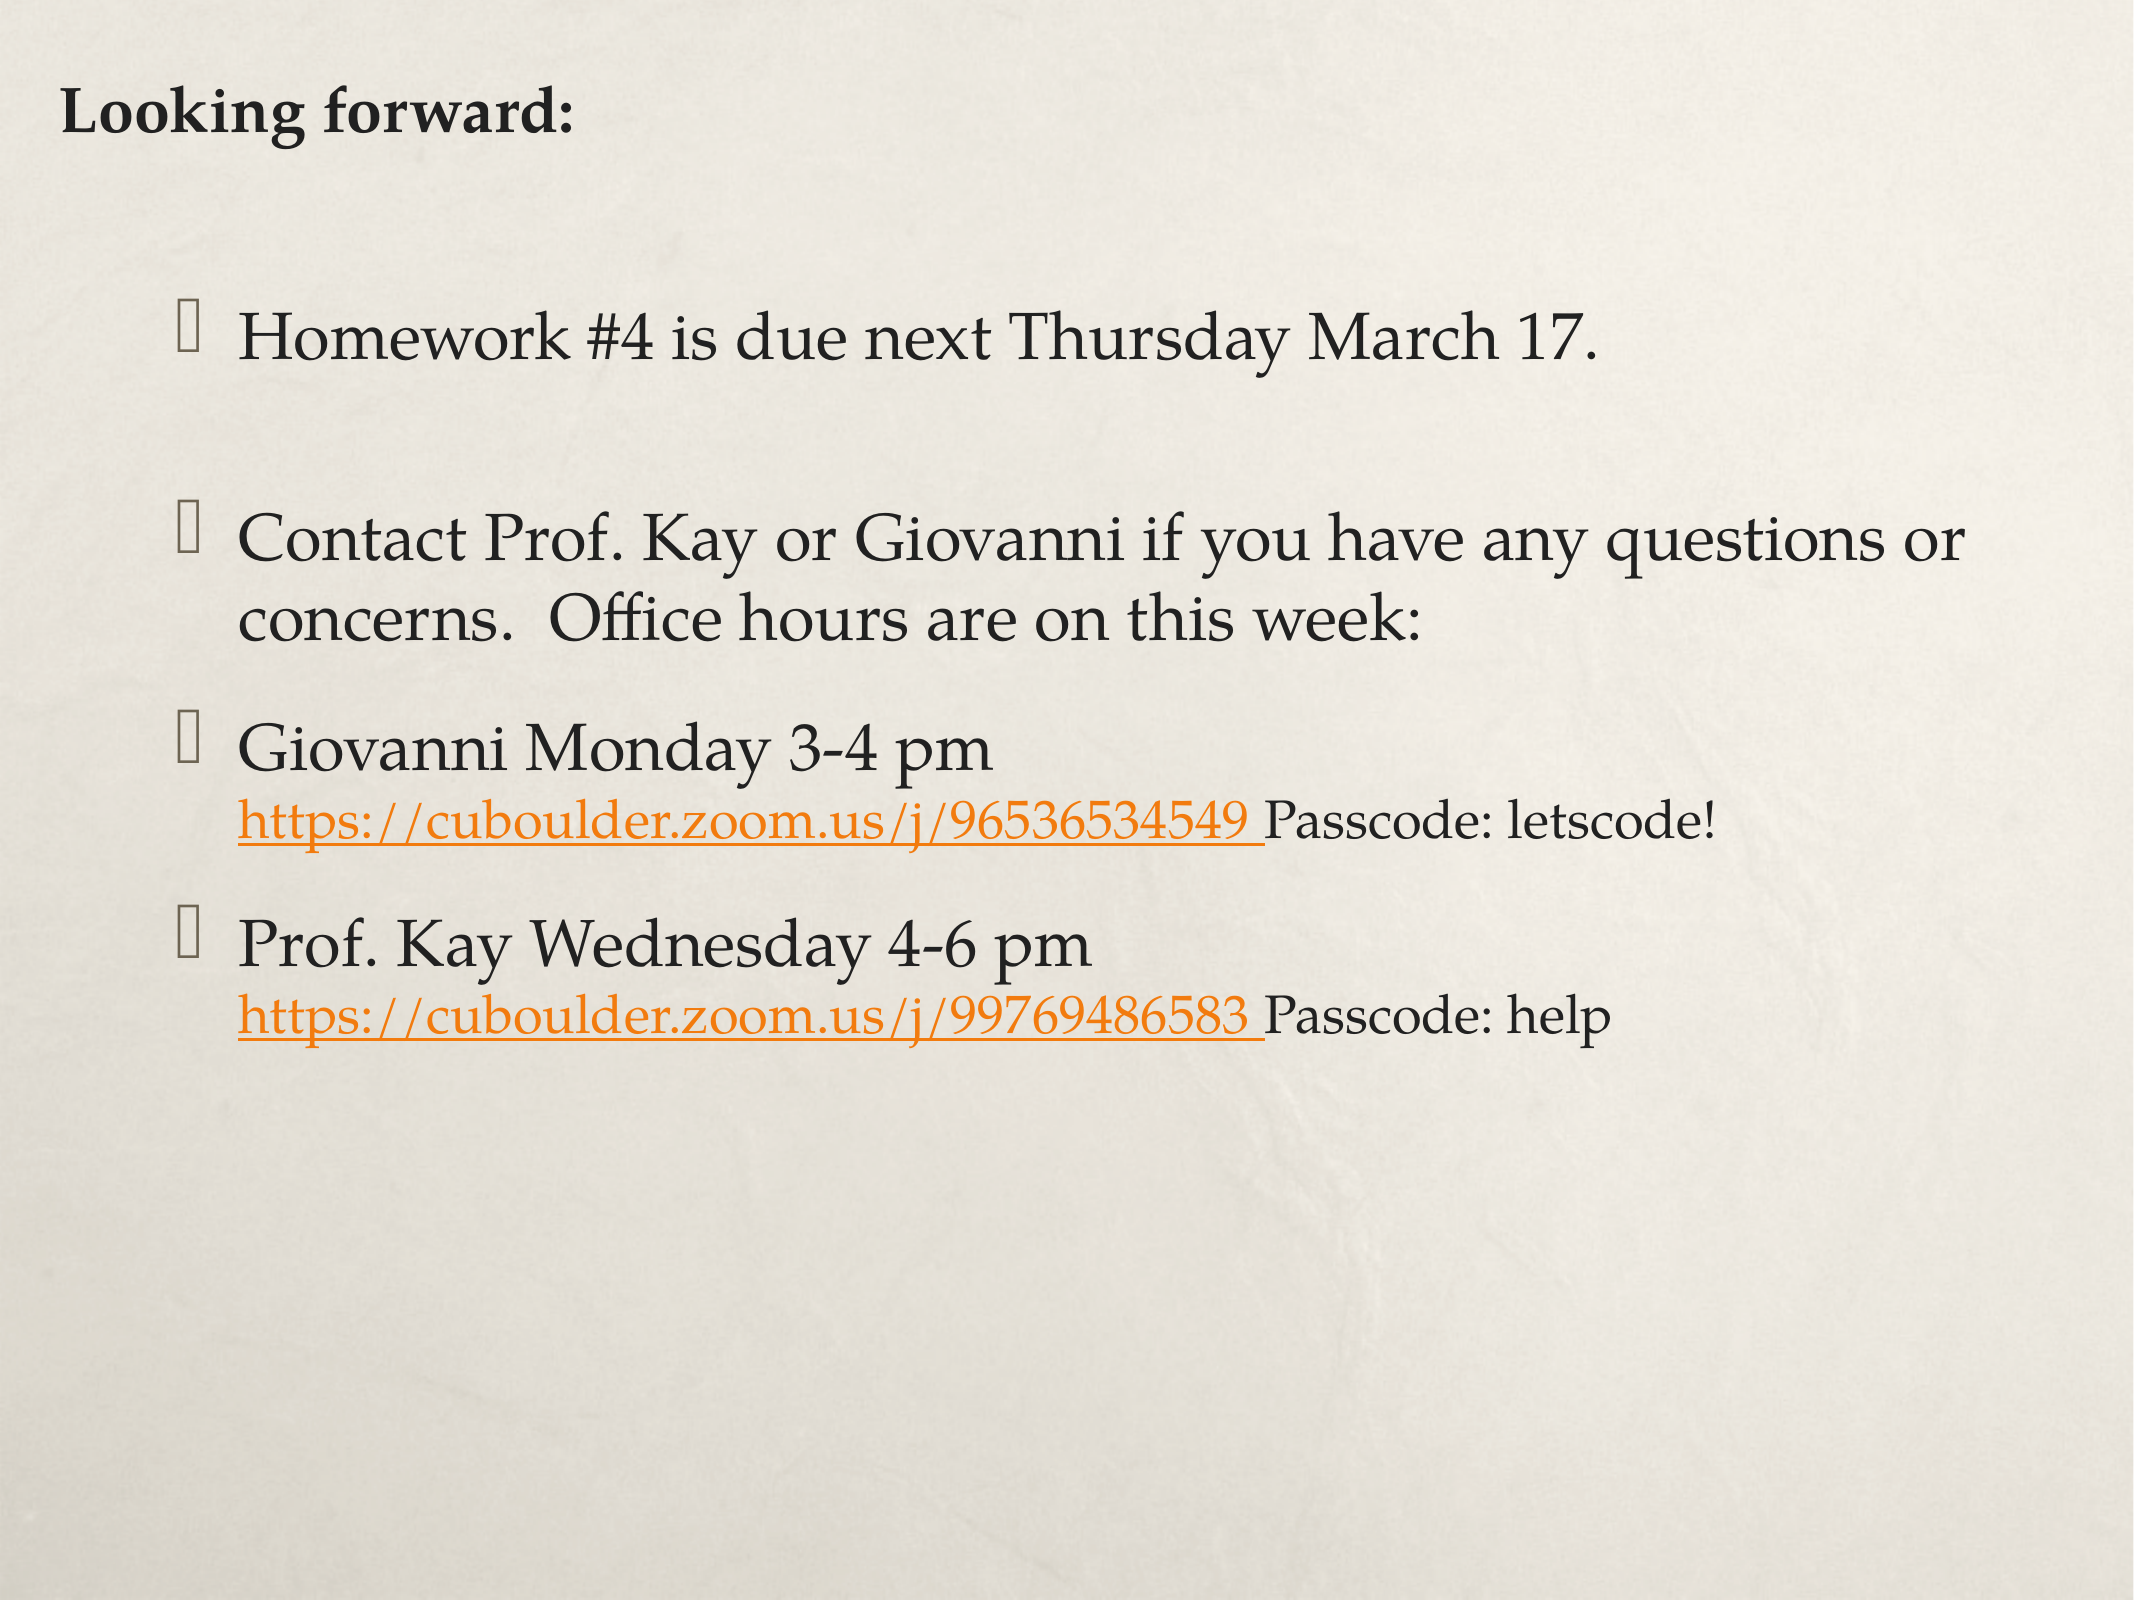

Looking forward:
Homework #4 is due next Thursday March 17.
Contact Prof. Kay or Giovanni if you have any questions or concerns.  Office hours are on this week:
Giovanni Monday 3-4 pm https://cuboulder.zoom.us/j/96536534549 Passcode: letscode!
Prof. Kay Wednesday 4-6 pm https://cuboulder.zoom.us/j/99769486583 Passcode: help